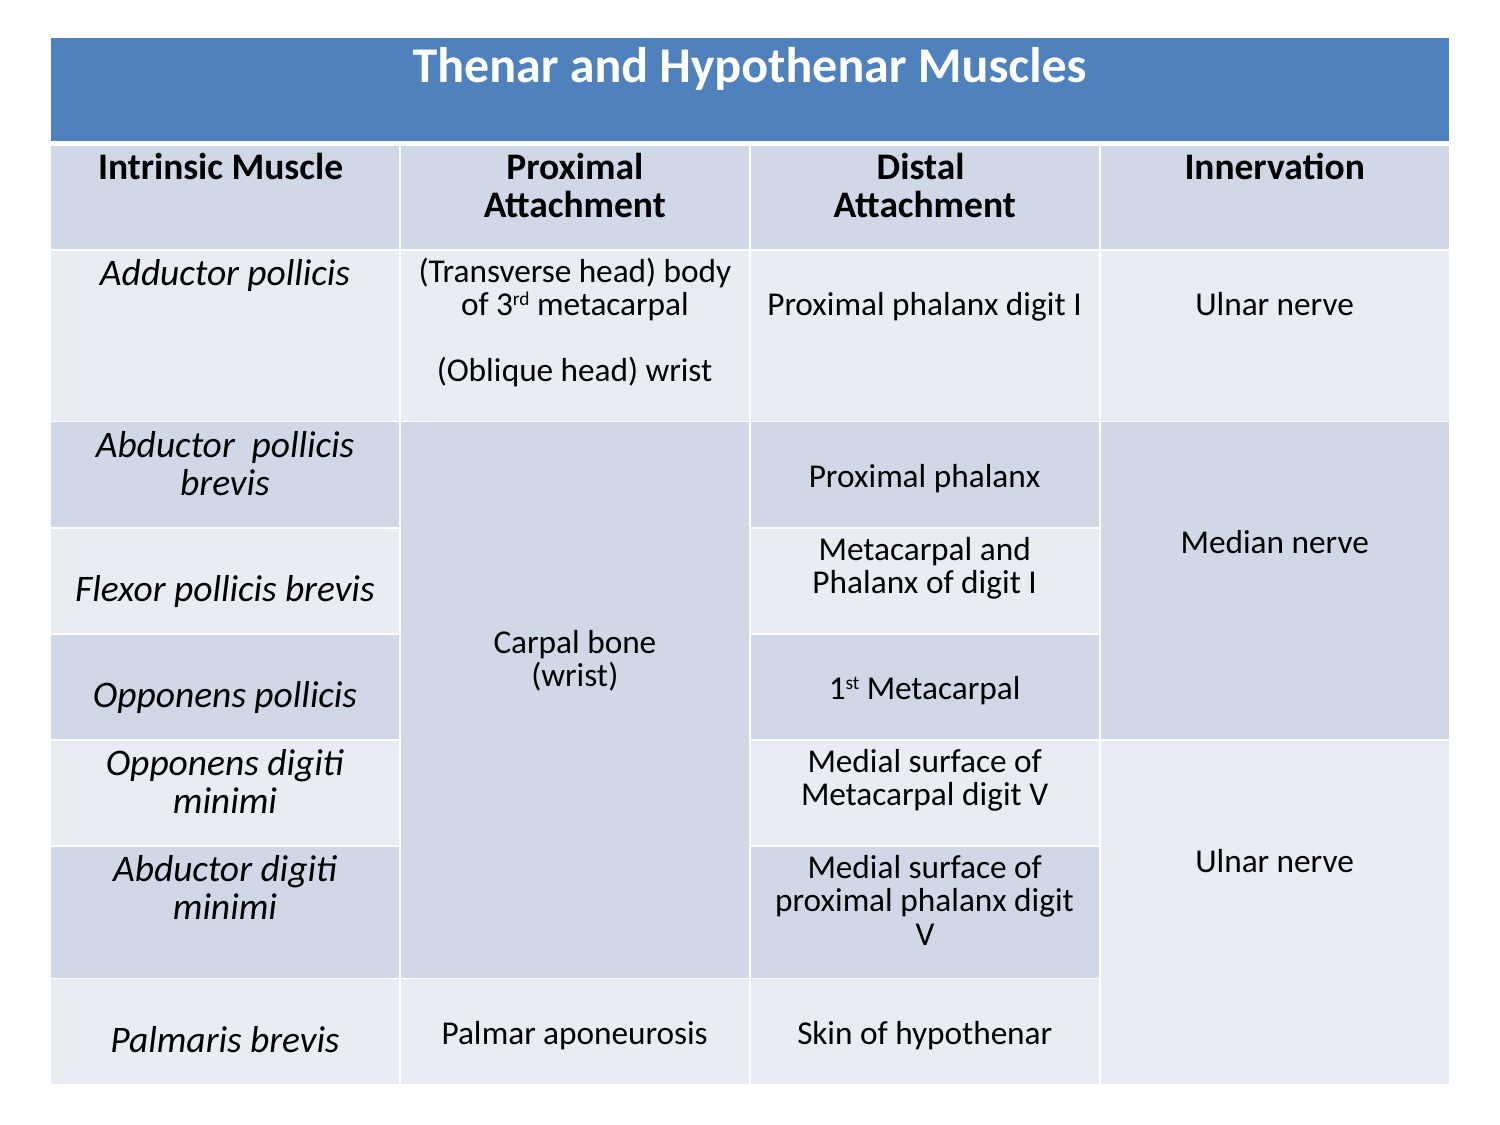

| Thenar and Hypothenar Muscles |  |  |  |
| --- | --- | --- | --- |
| Intrinsic Muscle | Proximal Attachment | Distal Attachment | Innervation |
| Adductor pollicis | (Transverse head) body of 3rd metacarpal (Oblique head) wrist | Proximal phalanx digit I | Ulnar nerve |
| Abductor pollicis brevis | Carpal bone (wrist) | Proximal phalanx | Median nerve |
| Flexor pollicis brevis |  | Metacarpal and Phalanx of digit I |  |
| Opponens pollicis |  | 1st Metacarpal |  |
| Opponens digiti minimi |  | Medial surface of Metacarpal digit V | Ulnar nerve |
| Abductor digiti minimi |  | Medial surface of proximal phalanx digit V |  |
| Palmaris brevis | Palmar aponeurosis | Skin of hypothenar |  |